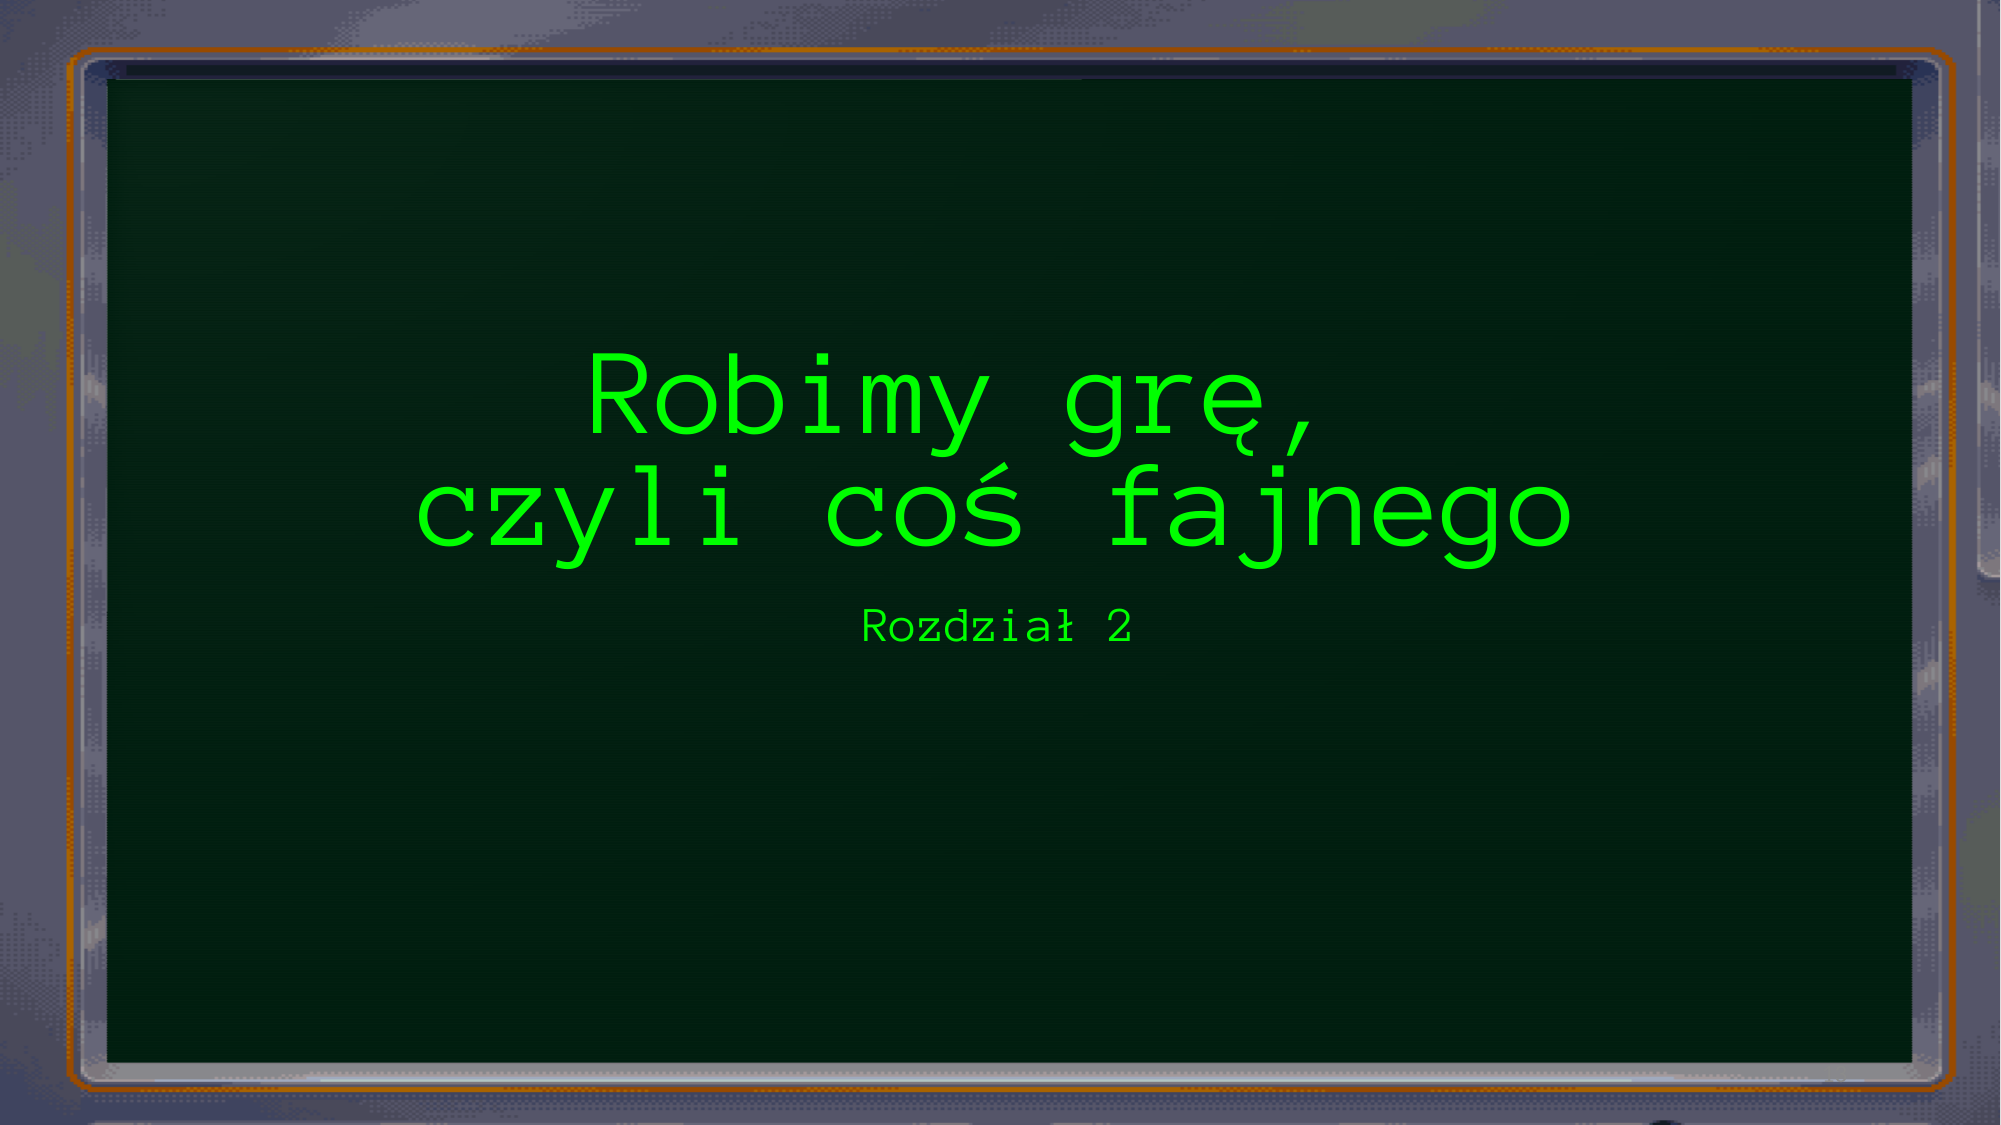

# Robimy grę, czyli coś fajnego
Rozdział 2
13